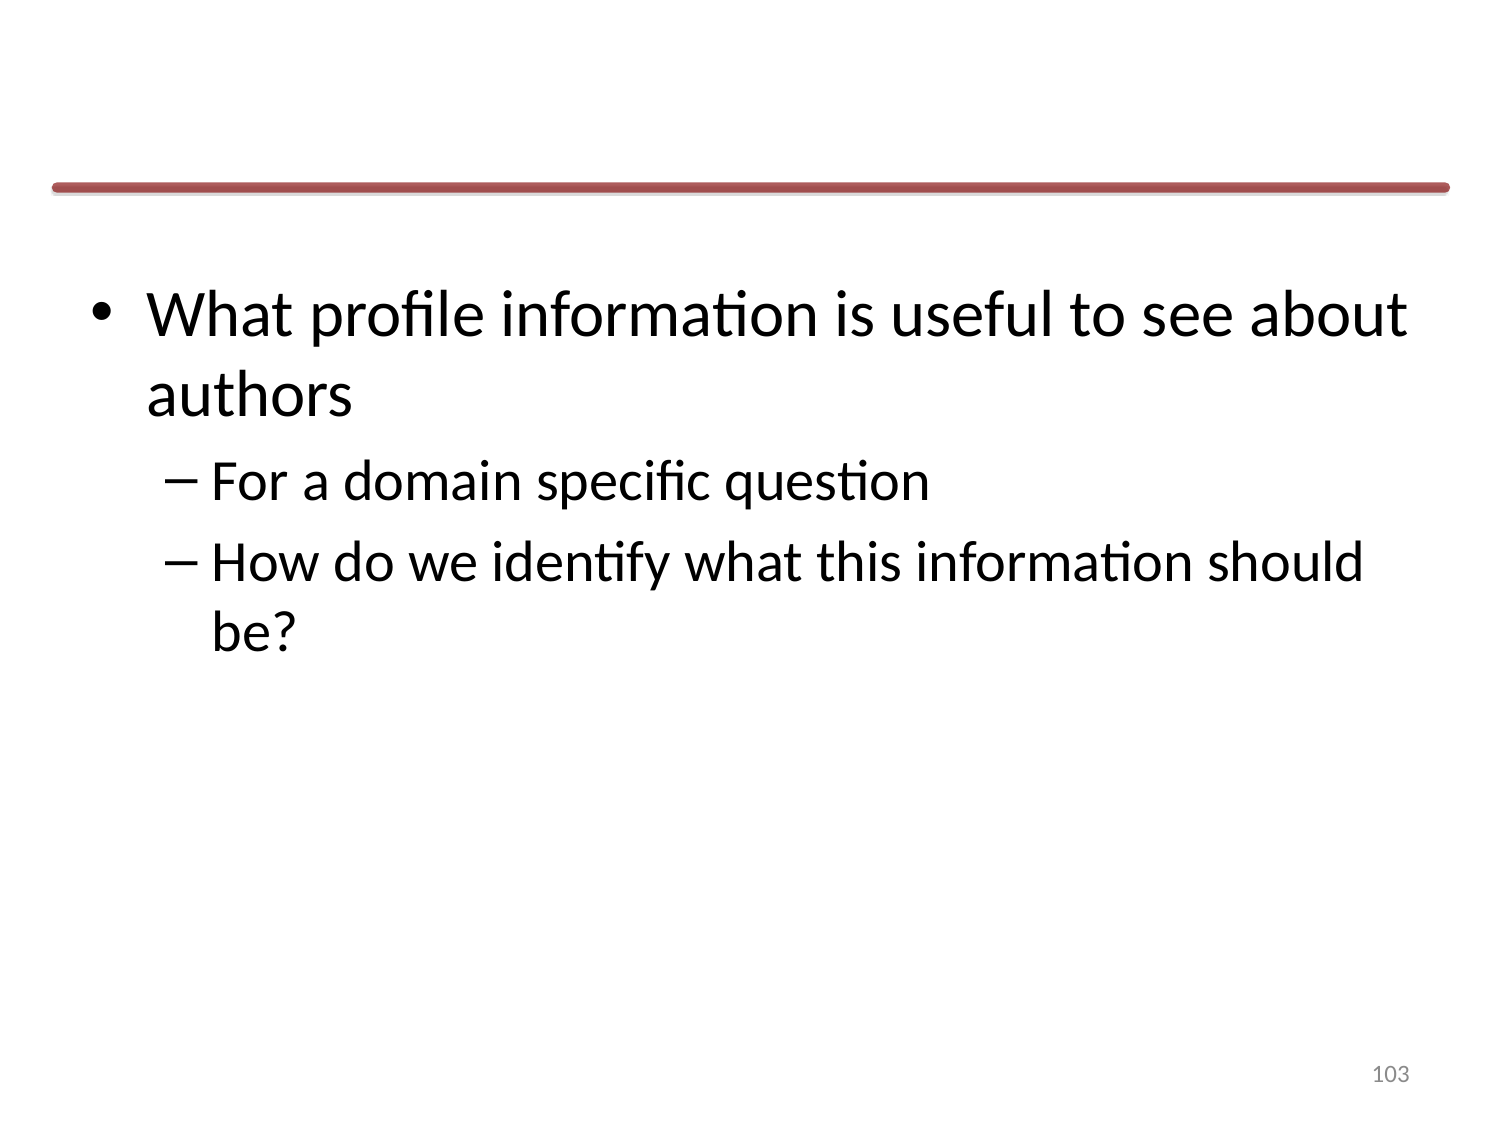

#
What profile information is useful to see about authors
For a domain specific question
How do we identify what this information should be?
103